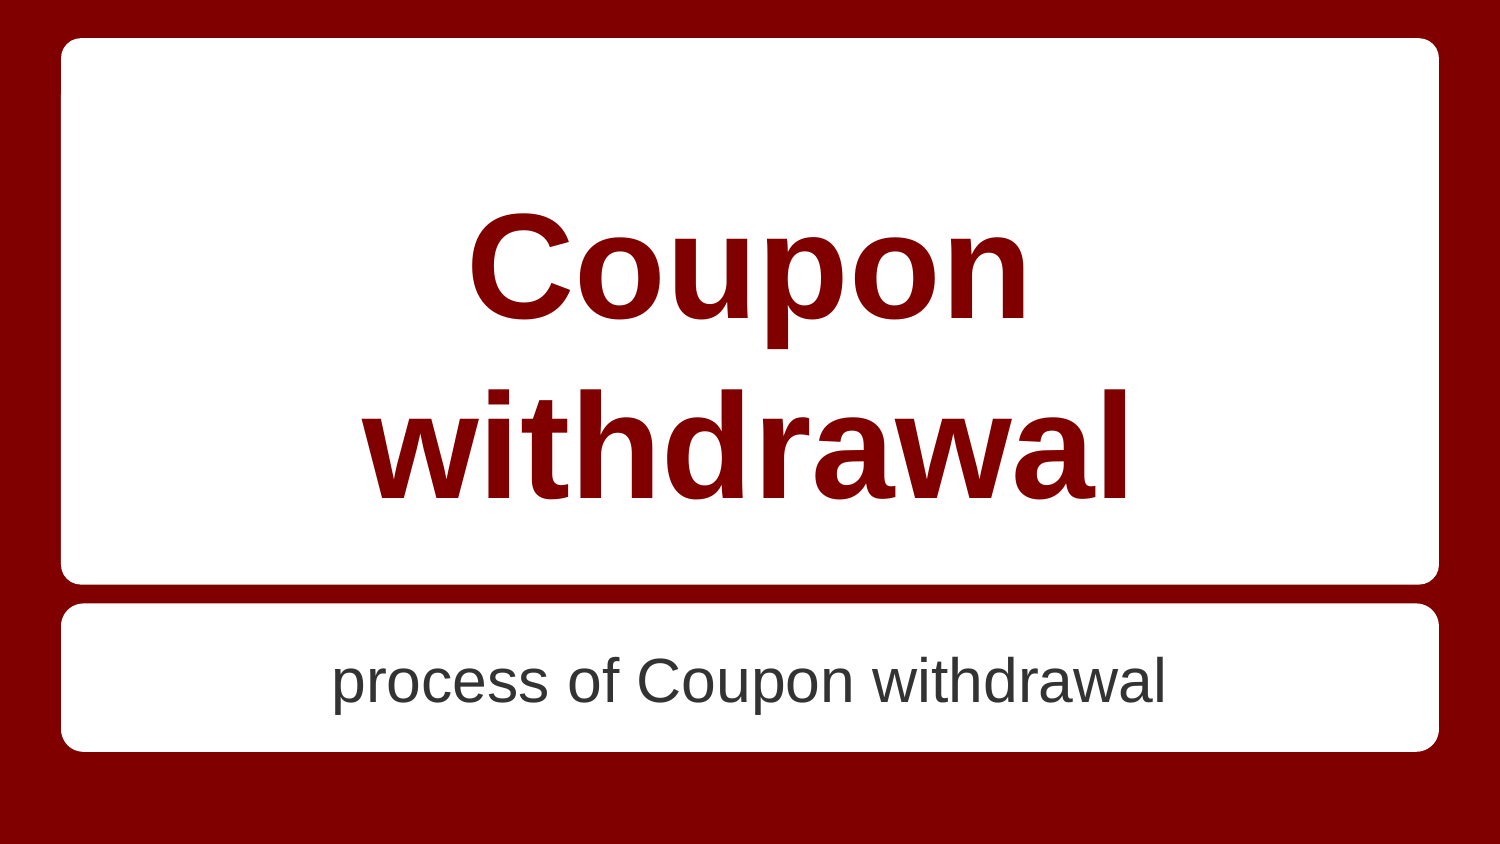

# Coupon withdrawal
process of Coupon withdrawal